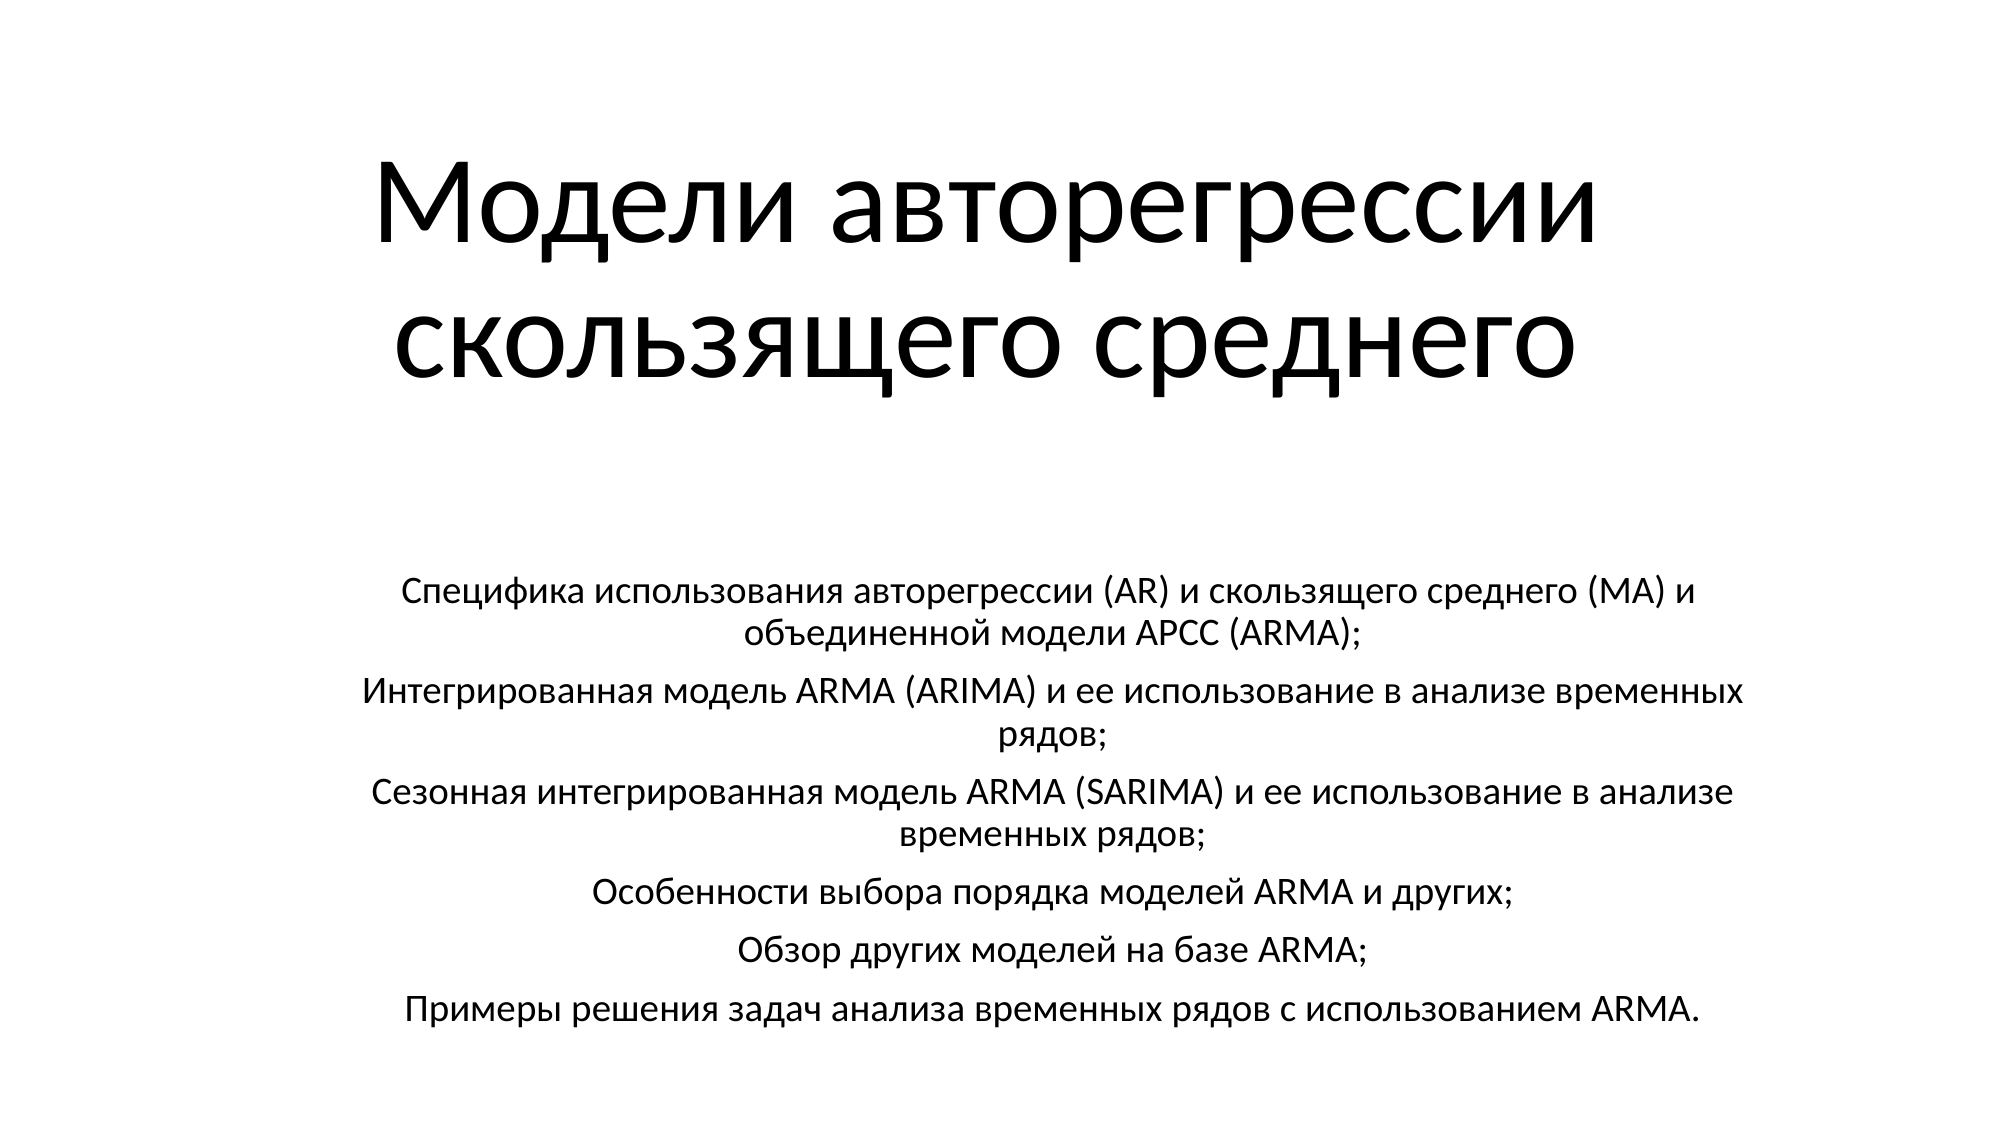

# Модели авторегрессии скользящего среднего
Специфика использования авторегрессии (AR) и скользящего среднего (MA) и  объединенной модели АРСС (ARMA);
Интегрированная модель ARMA (ARIMA) и ее использование в анализе временных рядов;
Сезонная интегрированная модель ARMA (SARIMA) и ее использование в анализе временных рядов;
Особенности выбора порядка моделей ARMA и других;
Обзор других моделей на базе ARMA;
Примеры решения задач анализа временных рядов с использованием ARMA.